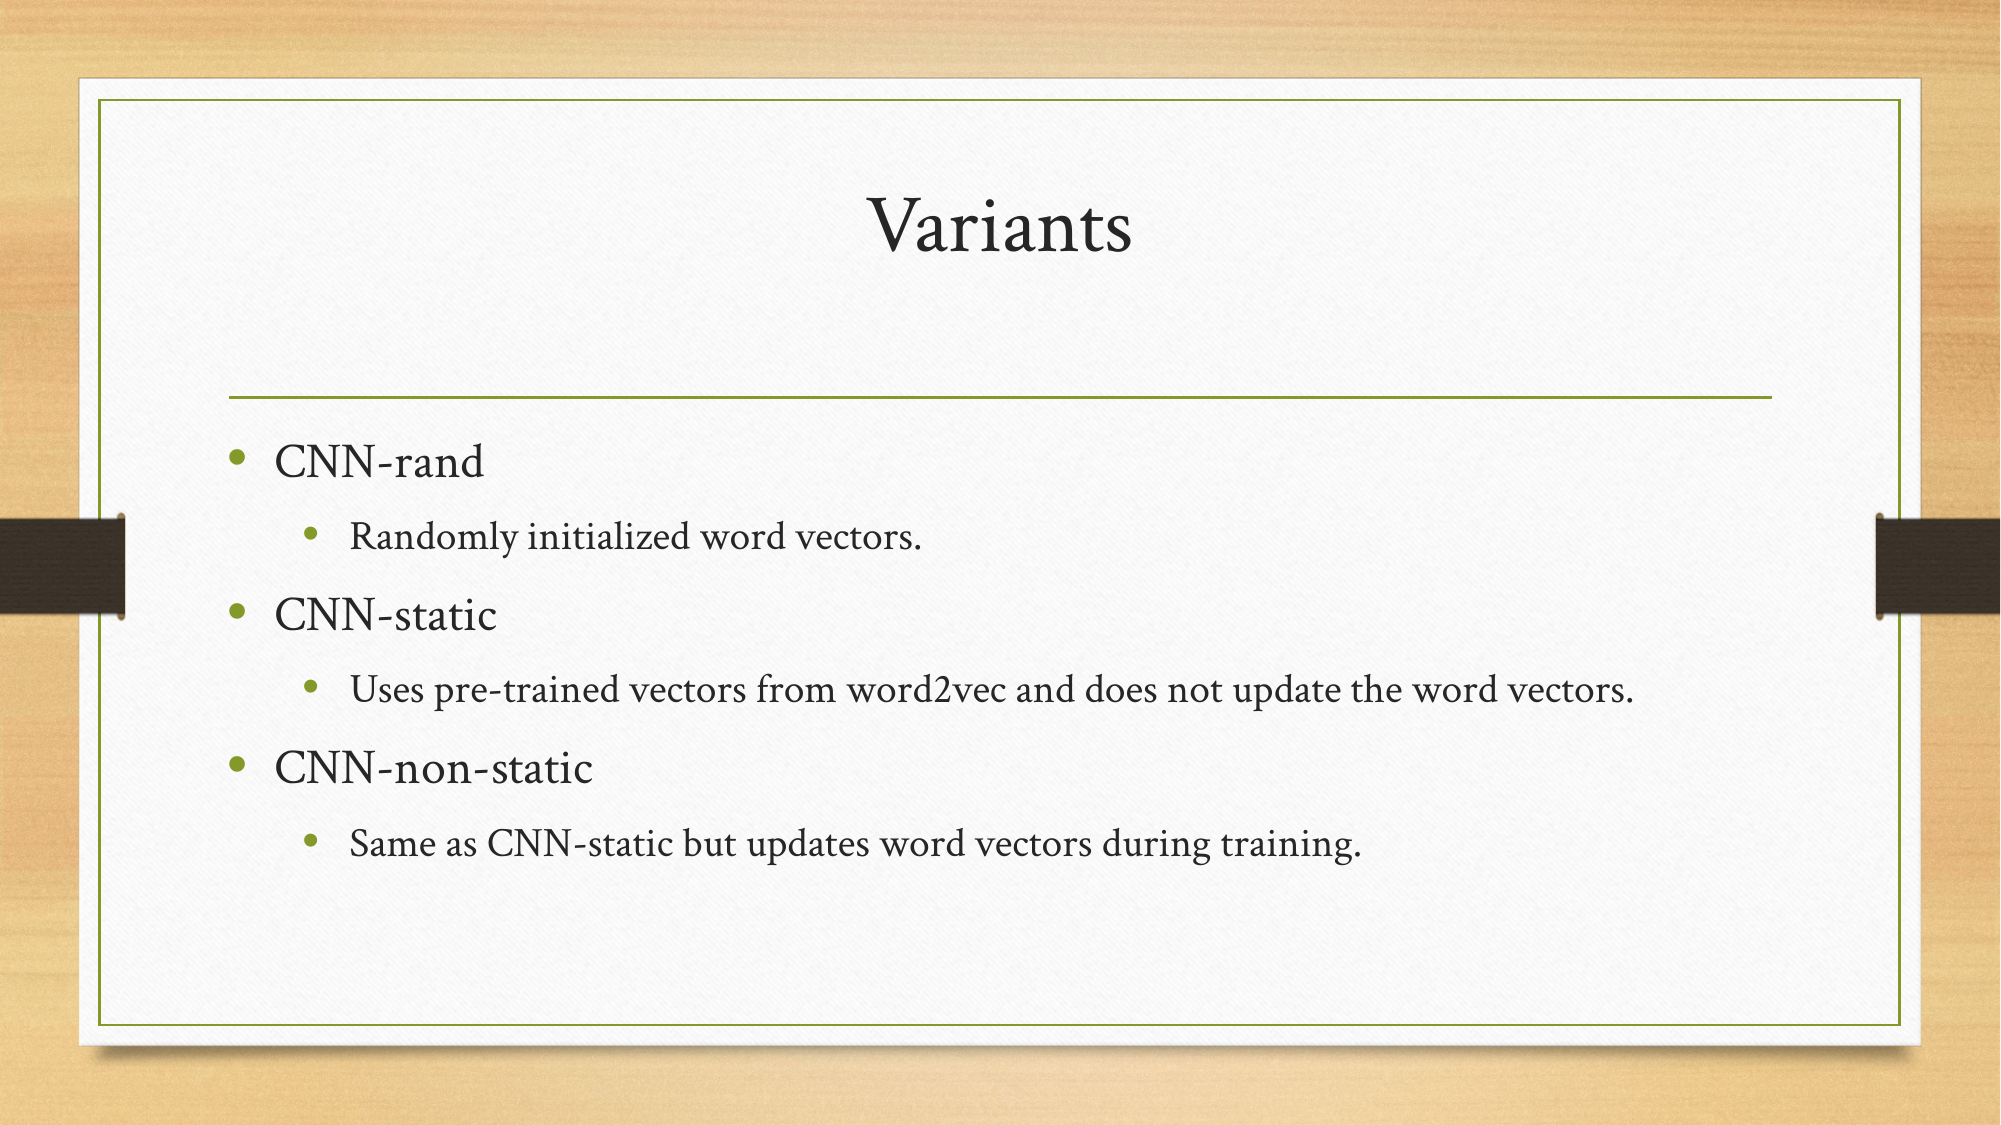

# Variants
CNN-rand
Randomly initialized word vectors.
CNN-static
Uses pre-trained vectors from word2vec and does not update the word vectors.
CNN-non-static
Same as CNN-static but updates word vectors during training.